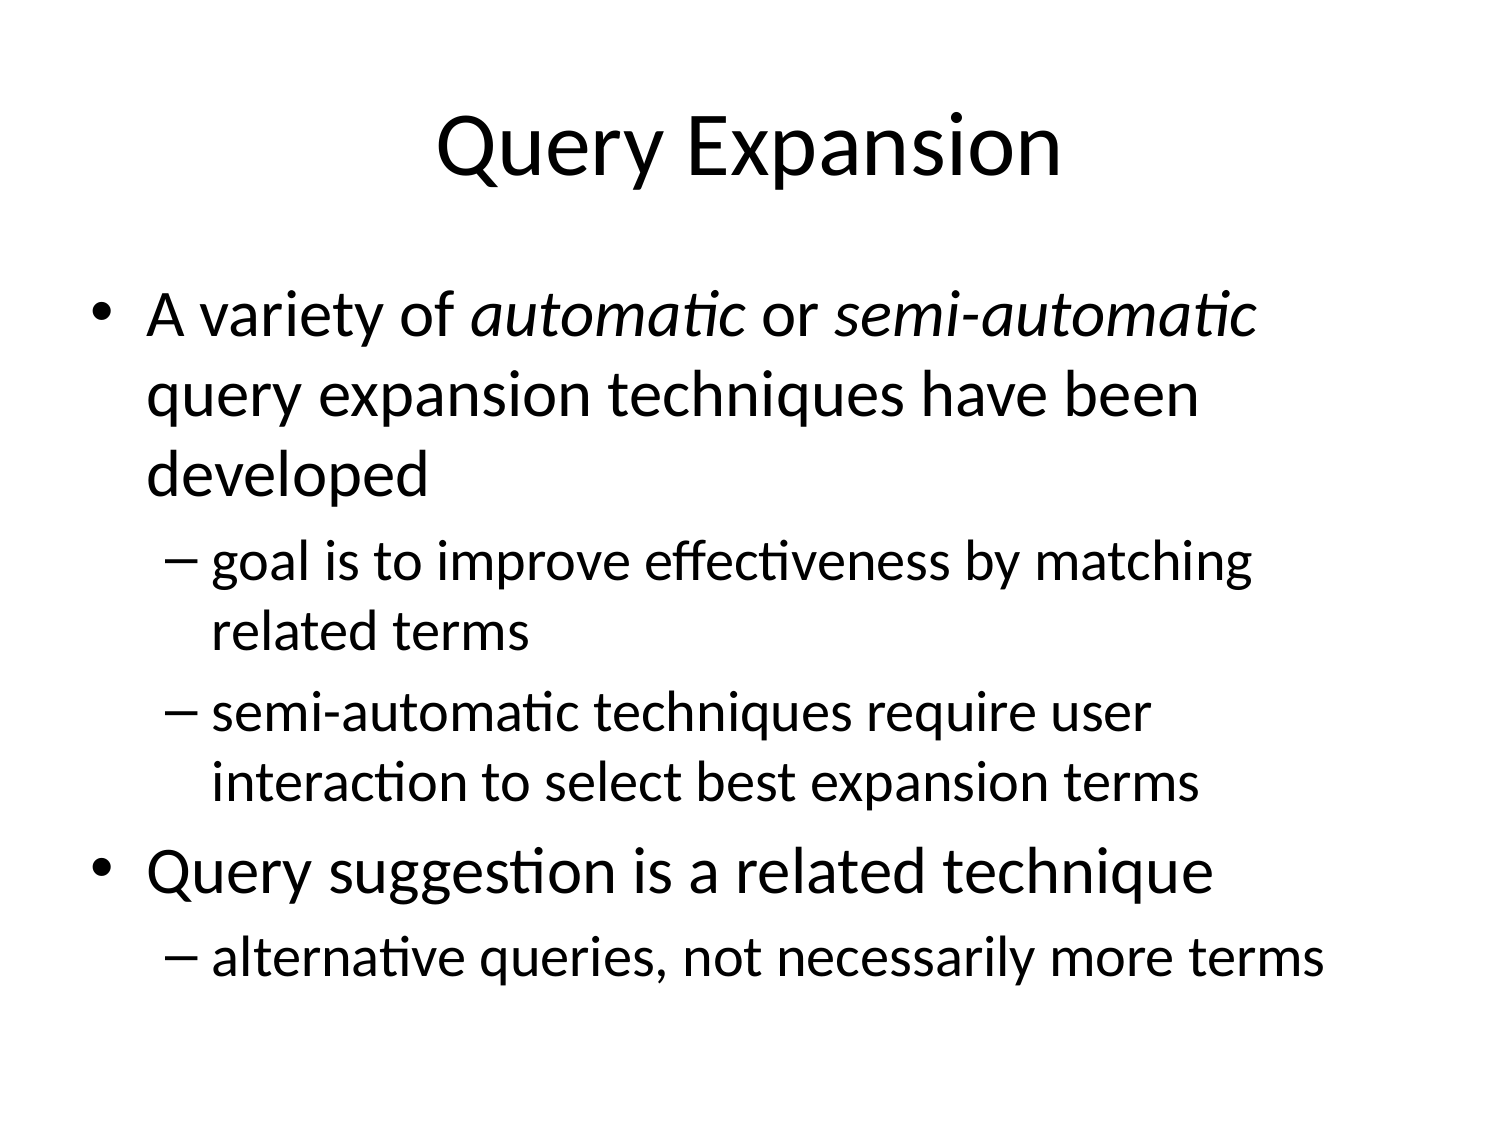

# Query Expansion
A variety of automatic or semi-automatic query expansion techniques have been developed
goal is to improve effectiveness by matching related terms
semi-automatic techniques require user interaction to select best expansion terms
Query suggestion is a related technique
alternative queries, not necessarily more terms